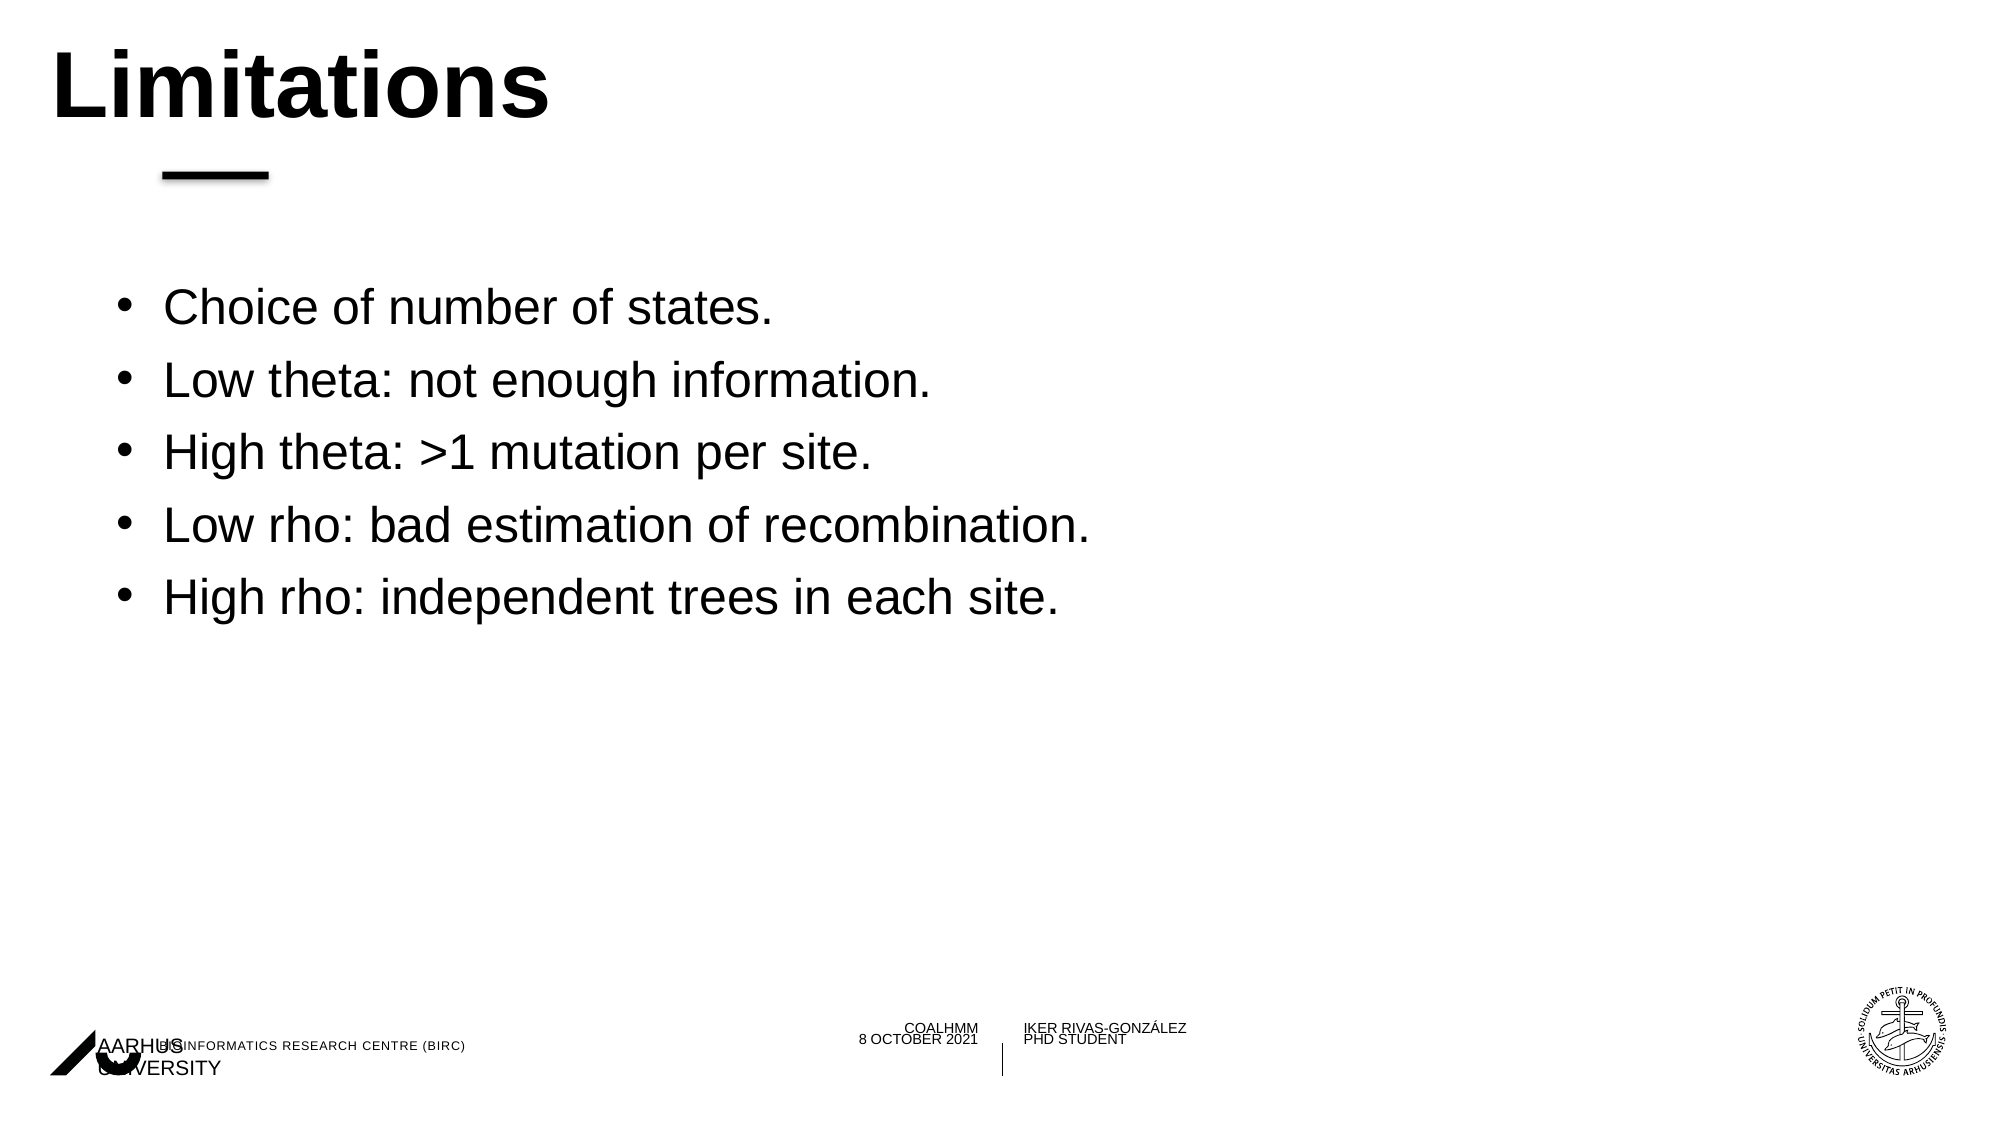

# Limitations
Choice of number of states.
Low theta: not enough information.
High theta: >1 mutation per site.
Low rho: bad estimation of recombination.
High rho: independent trees in each site.